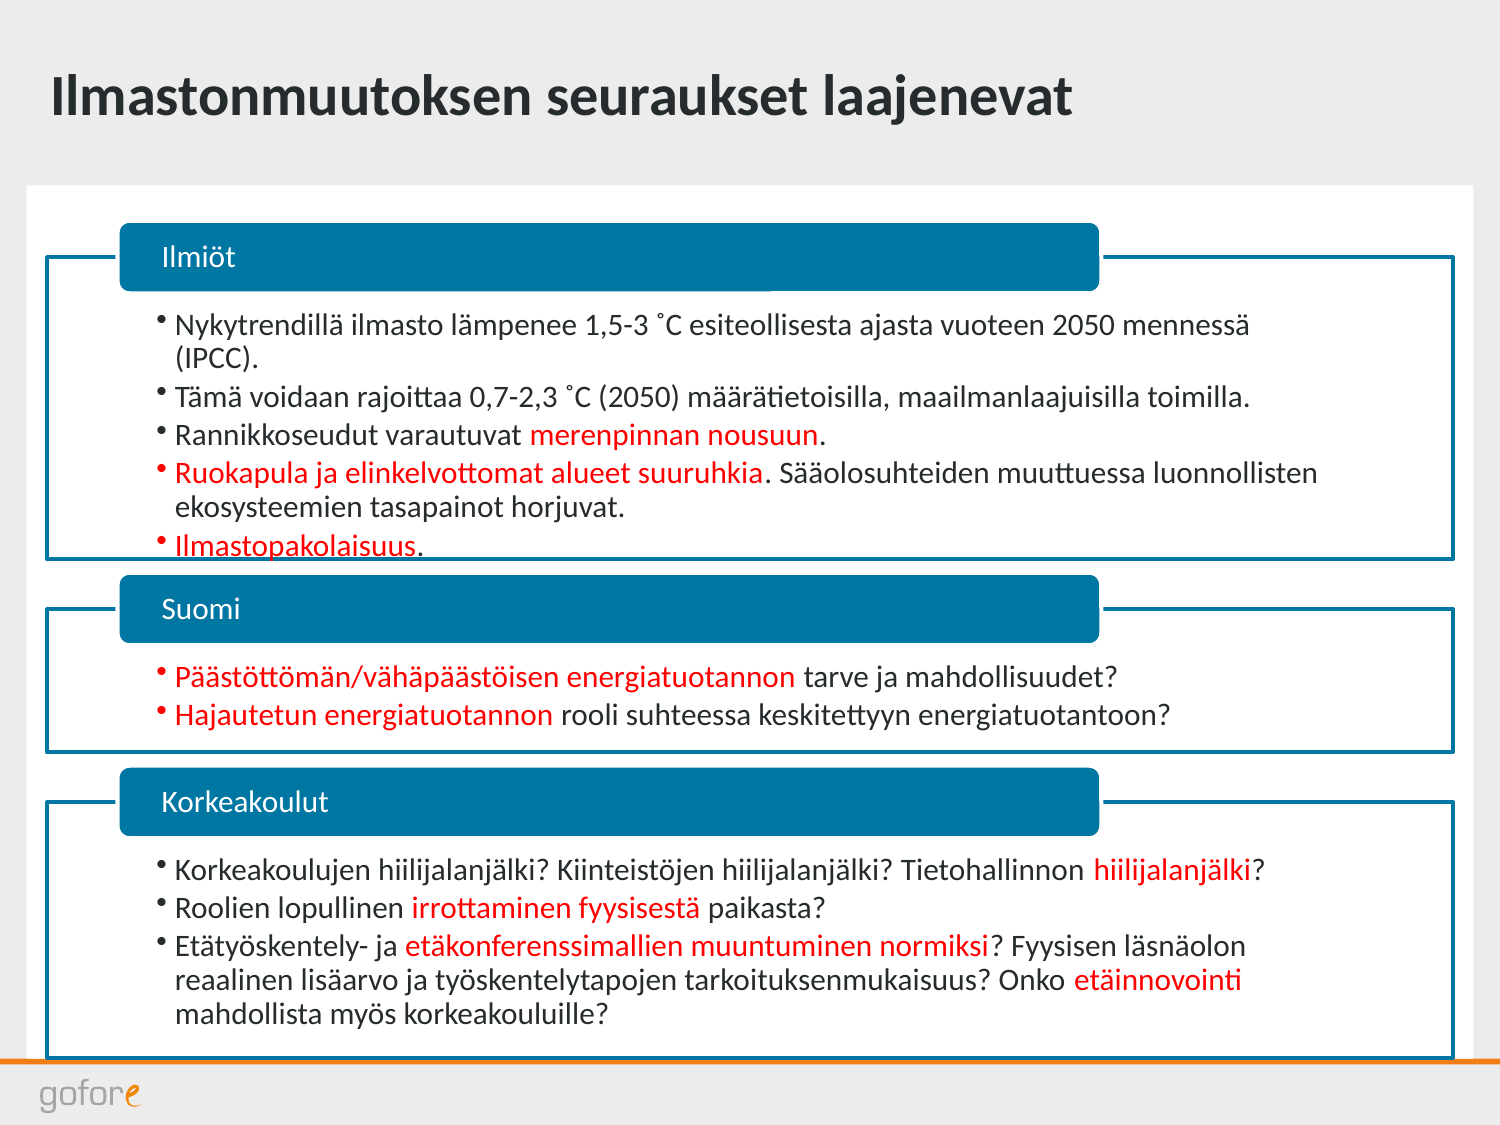

# Ilmastonmuutoksen seuraukset laajenevat
Nykytrendillä ilmasto lämpenee 1,5-3 ˚C esiteollisesta ajasta vuoteen 2050 mennessä (IPCC).
Tämä voidaan rajoittaa 0,7-2,3 ˚C (2050) määrätietoisilla, maailmanlaajuisilla toimilla.
Rannikkoseudut varautuvat merenpinnan nousuun.
Ruokapula ja elinkelvottomat alueet suuruhkia. Sääolosuhteiden muuttuessa luonnollisten ekosysteemien tasapainot horjuvat.
Ilmastopakolaisuus.
Ilmiöt
Päästöttömän/vähäpäästöisen energiatuotannon tarve ja mahdollisuudet?
Hajautetun energiatuotannon rooli suhteessa keskitettyyn energiatuotantoon?
Suomi
Korkeakoulujen hiilijalanjälki? Kiinteistöjen hiilijalanjälki? Tietohallinnon hiilijalanjälki?
Roolien lopullinen irrottaminen fyysisestä paikasta?
Etätyöskentely- ja etäkonferenssimallien muuntuminen normiksi? Fyysisen läsnäolon reaalinen lisäarvo ja työskentelytapojen tarkoituksenmukaisuus? Onko etäinnovointi mahdollista myös korkeakouluille?
Korkeakoulut